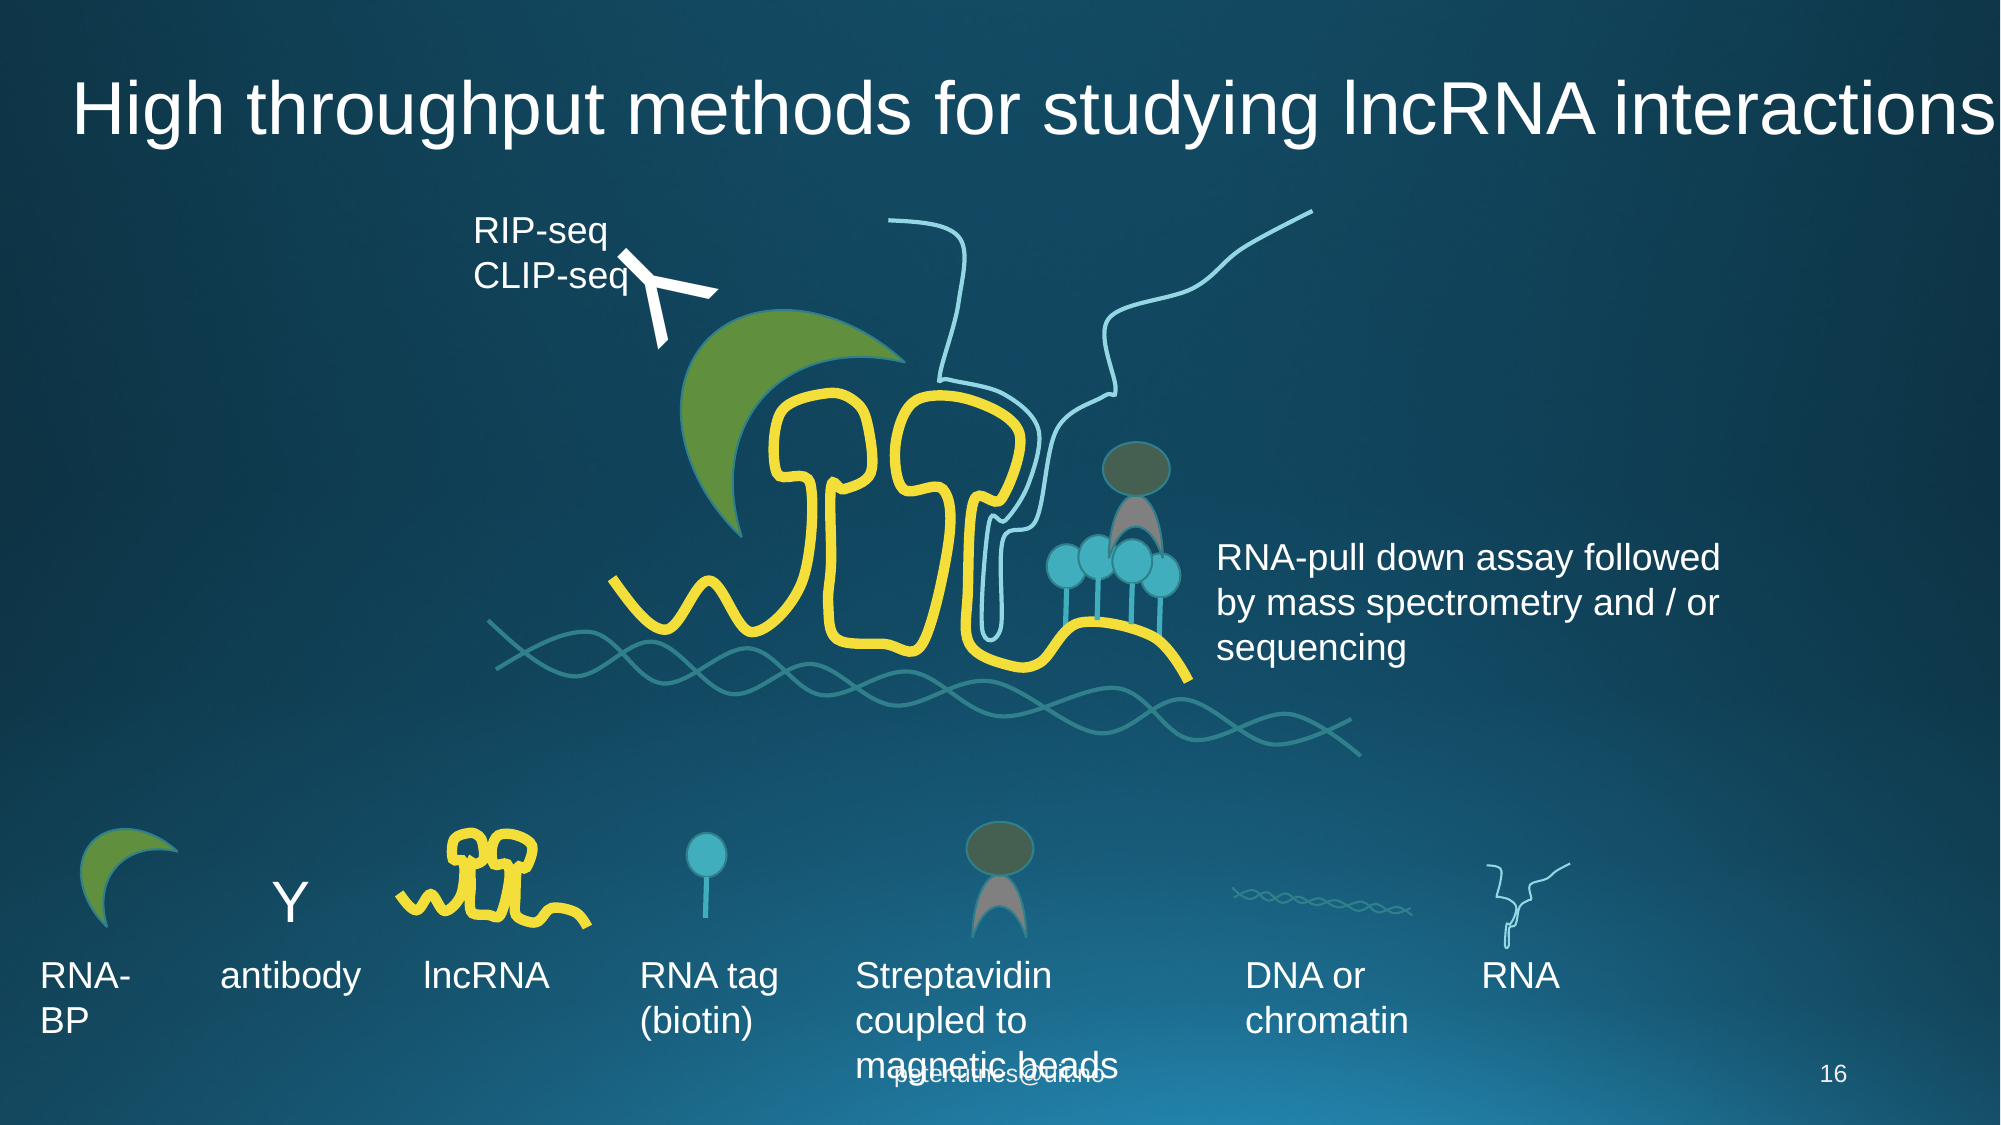

# High throughput methods for studying lncRNA interactions
RIP-seq
CLIP-seq
Y

RNA-pull down assay followed by mass spectrometry and / or sequencing

Y

RNA-BP
antibody
lncRNA
RNA tag
(biotin)
Streptavidin coupled to magnetic beads
DNA or
chromatin
RNA
peter.utnes@uit.no
16